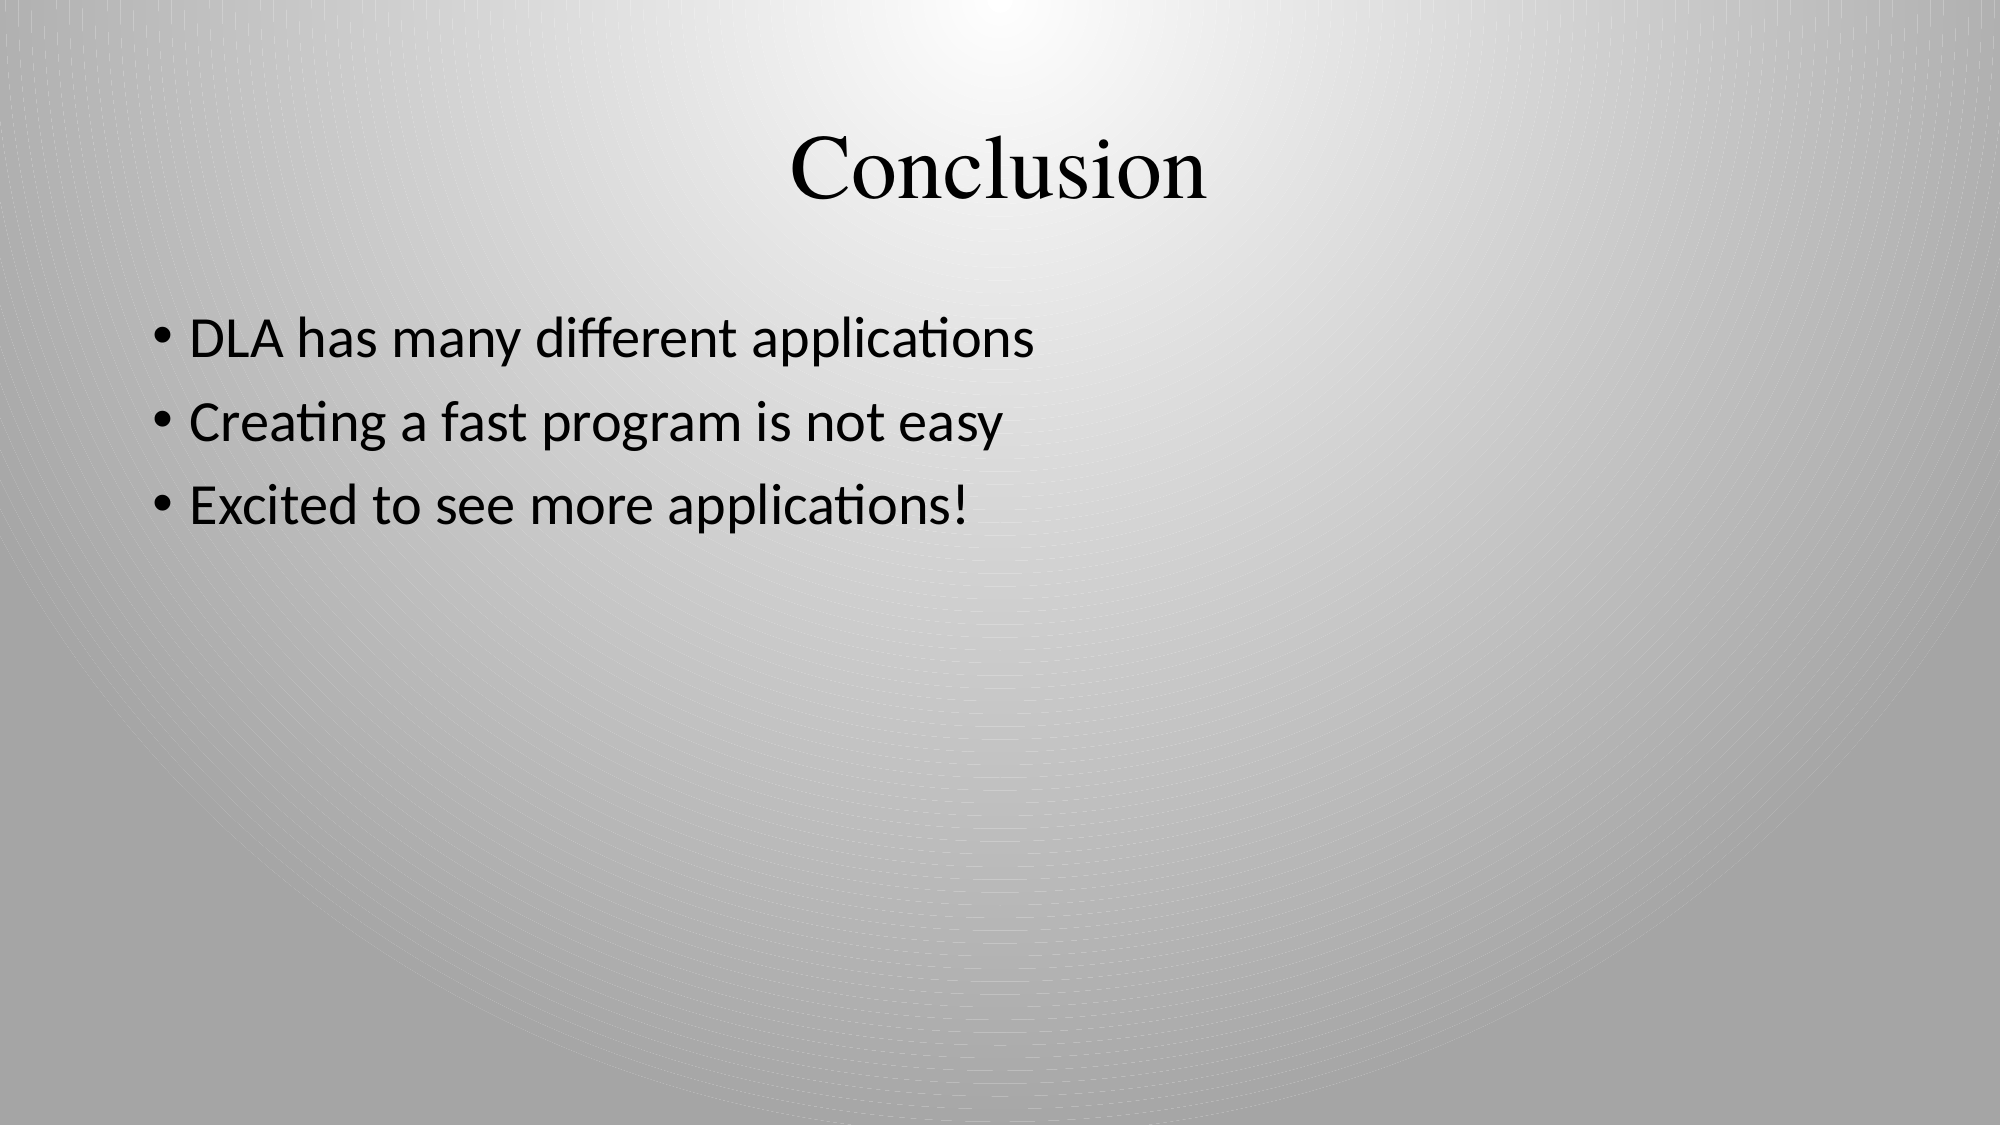

# Conclusion
DLA has many different applications
Creating a fast program is not easy
Excited to see more applications!